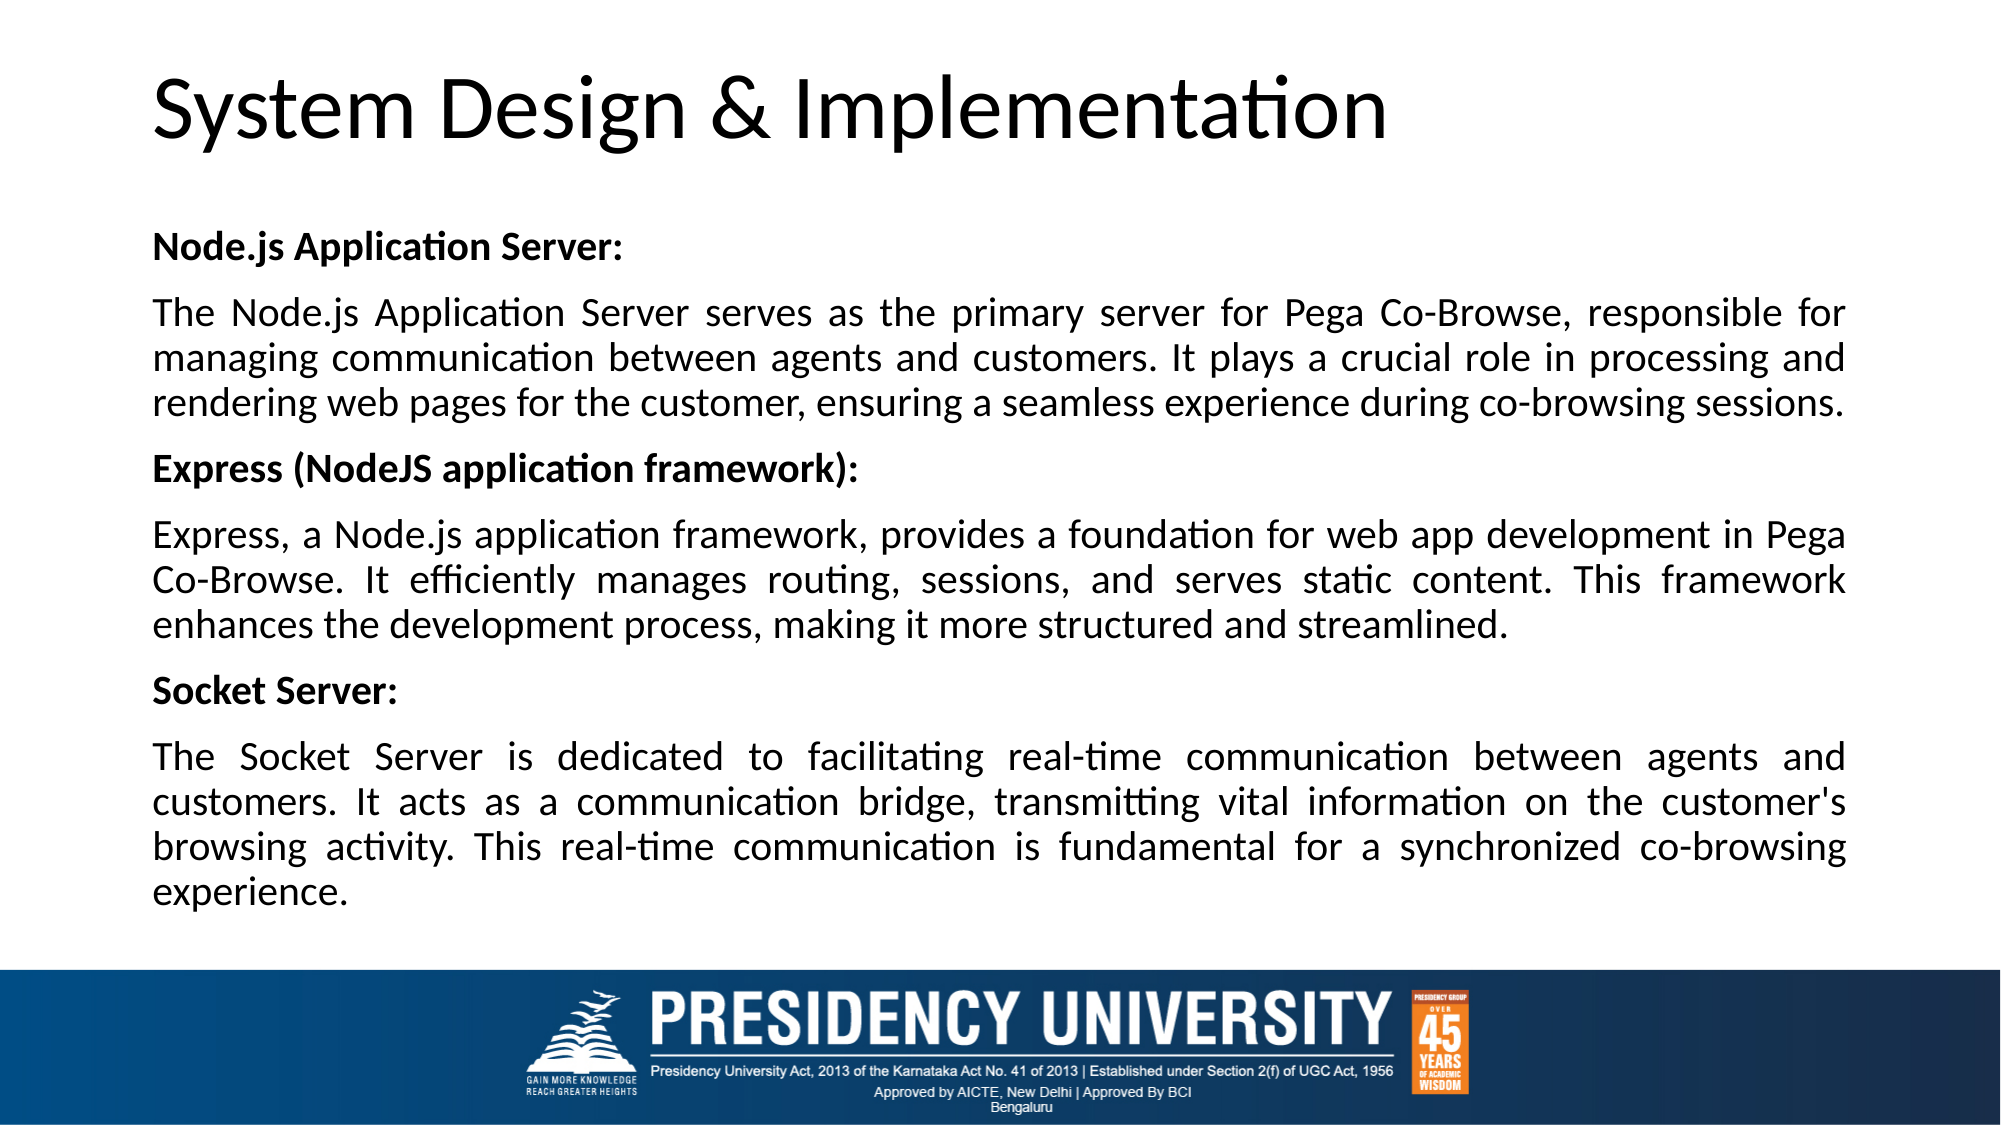

# System Design & Implementation
Node.js Application Server:
The Node.js Application Server serves as the primary server for Pega Co-Browse, responsible for managing communication between agents and customers. It plays a crucial role in processing and rendering web pages for the customer, ensuring a seamless experience during co-browsing sessions.
Express (NodeJS application framework):
Express, a Node.js application framework, provides a foundation for web app development in Pega Co-Browse. It efficiently manages routing, sessions, and serves static content. This framework enhances the development process, making it more structured and streamlined.
Socket Server:
The Socket Server is dedicated to facilitating real-time communication between agents and customers. It acts as a communication bridge, transmitting vital information on the customer's browsing activity. This real-time communication is fundamental for a synchronized co-browsing experience.